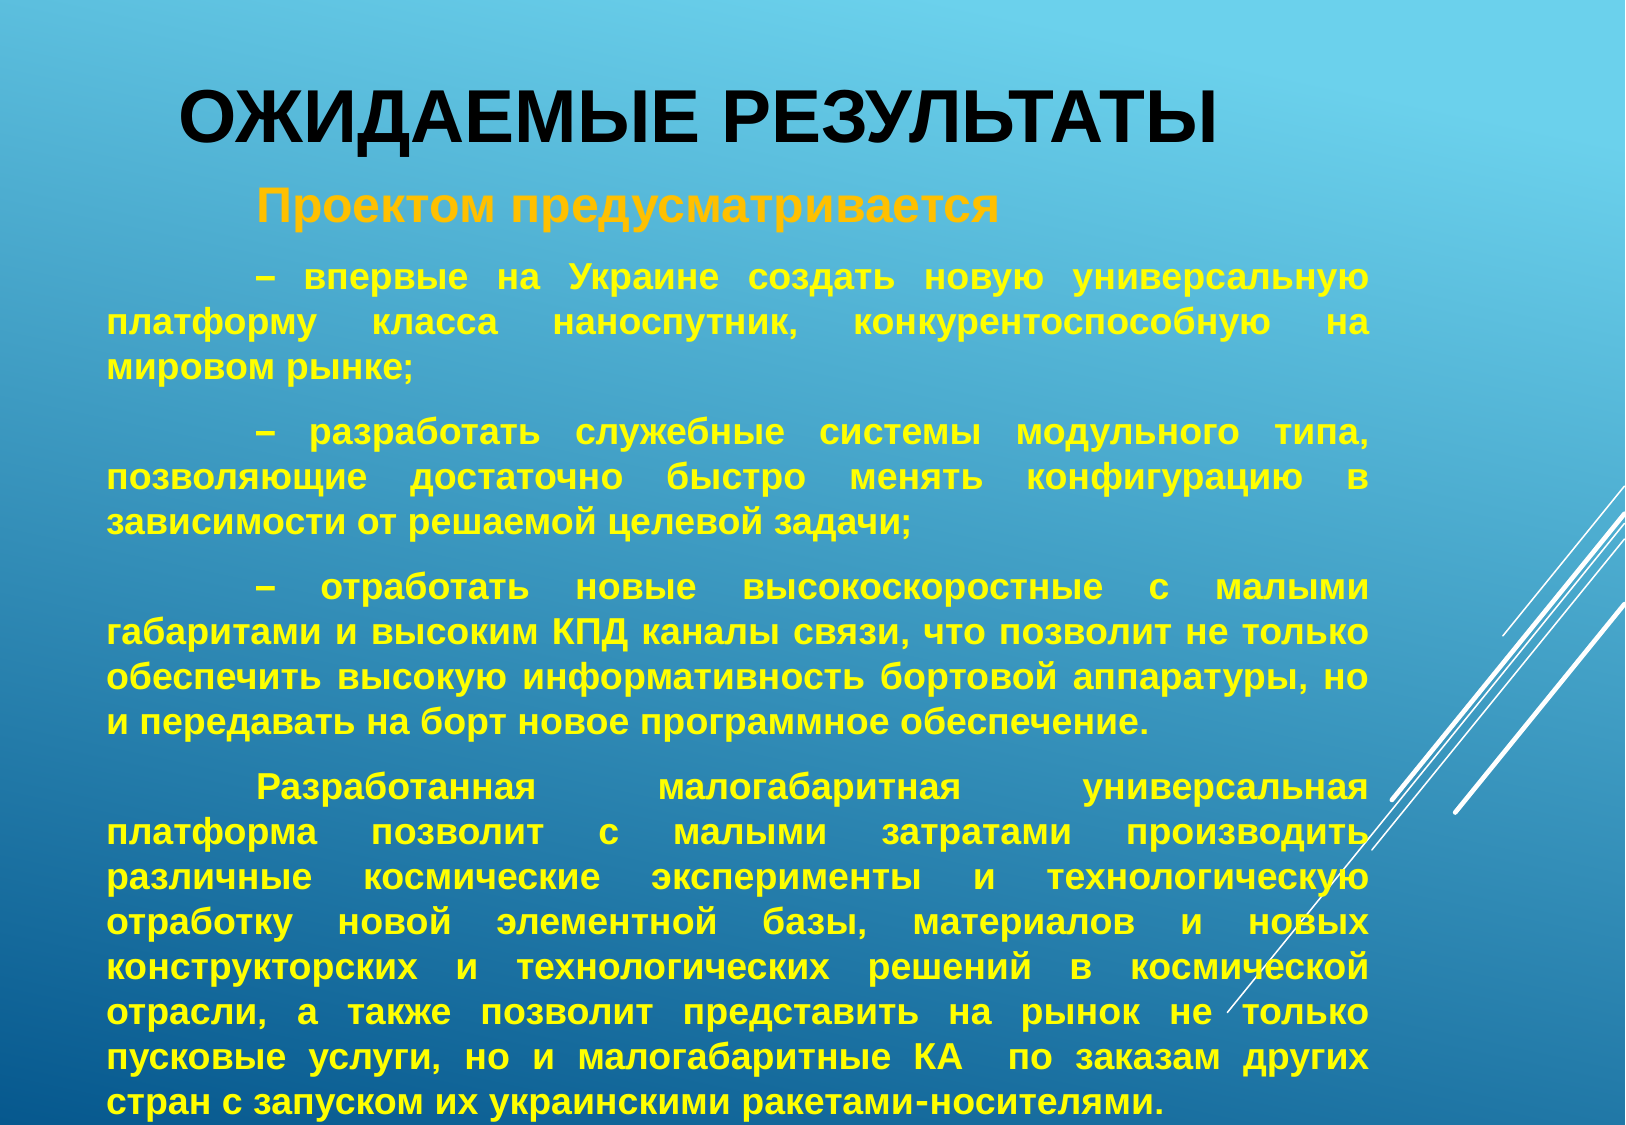

# Ожидаемые результаты
	Проектом предусматривается
	– впервые на Украине создать новую универсальную платформу класса наноспутник, конкурентоспособную на мировом рынке;
	– разработать служебные системы модульного типа, позволяющие достаточно быстро менять конфигурацию в зависимости от решаемой целевой задачи;
	– отработать новые высокоскоростные с малыми габаритами и высоким КПД каналы связи, что позволит не только обеспечить высокую информативность бортовой аппаратуры, но и передавать на борт новое программное обеспечение.
	Разработанная малогабаритная универсальная платформа позволит с малыми затратами производить различные космические эксперименты и технологическую отработку новой элементной базы, материалов и новых конструкторских и технологических решений в космической отрасли, а также позволит представить на рынок не только пусковые услуги, но и малогабаритные КА  по заказам других стран с запуском их украинскими ракетами-носителями.